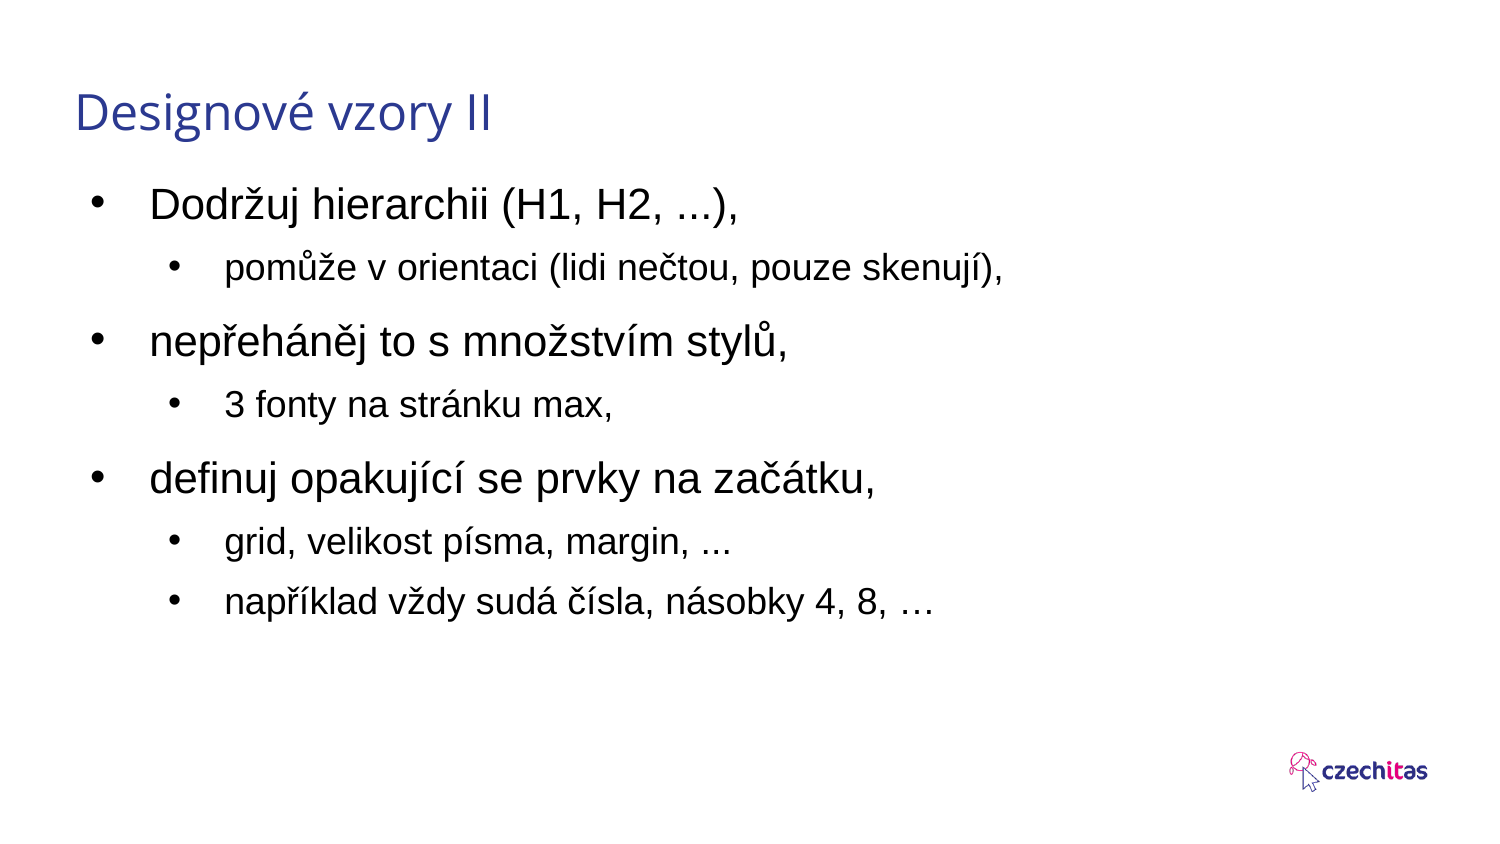

# Designové vzory II

Dodržuj hierarchii (H1, H2, ...),
pomůže v orientaci (lidi nečtou, pouze skenují),
nepřeháněj to s množstvím stylů,
3 fonty na stránku max,
definuj opakující se prvky na začátku,
grid, velikost písma, margin, ...
například vždy sudá čísla, násobky 4, 8, …